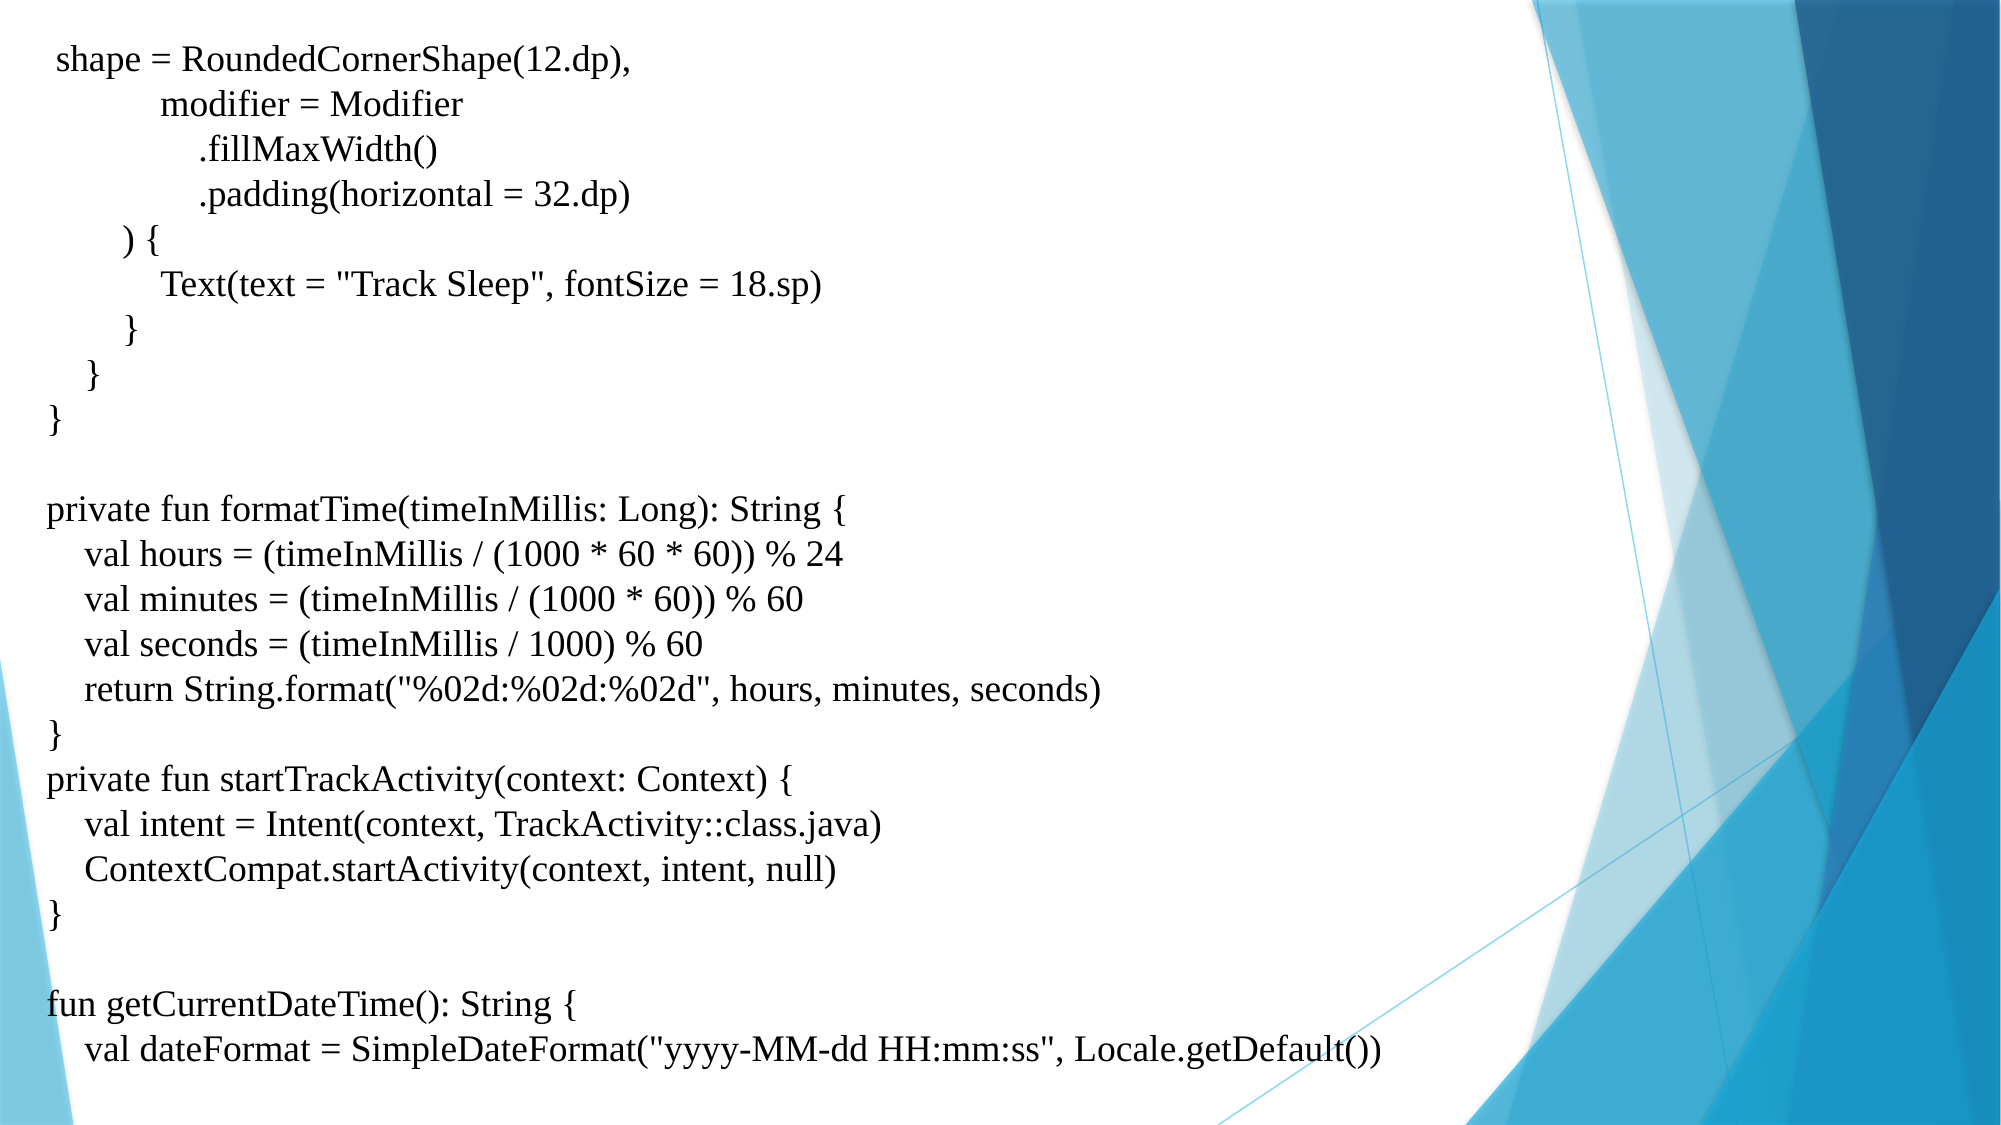

shape = RoundedCornerShape(12.dp),
            modifier = Modifier
                .fillMaxWidth()
                .padding(horizontal = 32.dp)
        ) {
            Text(text = "Track Sleep", fontSize = 18.sp)
        }
    }
}

private fun formatTime(timeInMillis: Long): String {
    val hours = (timeInMillis / (1000 * 60 * 60)) % 24
    val minutes = (timeInMillis / (1000 * 60)) % 60
    val seconds = (timeInMillis / 1000) % 60
    return String.format("%02d:%02d:%02d", hours, minutes, seconds)
}
private fun startTrackActivity(context: Context) {
    val intent = Intent(context, TrackActivity::class.java)
    ContextCompat.startActivity(context, intent, null)
}

fun getCurrentDateTime(): String {
    val dateFormat = SimpleDateFormat("yyyy-MM-dd HH:mm:ss", Locale.getDefault())